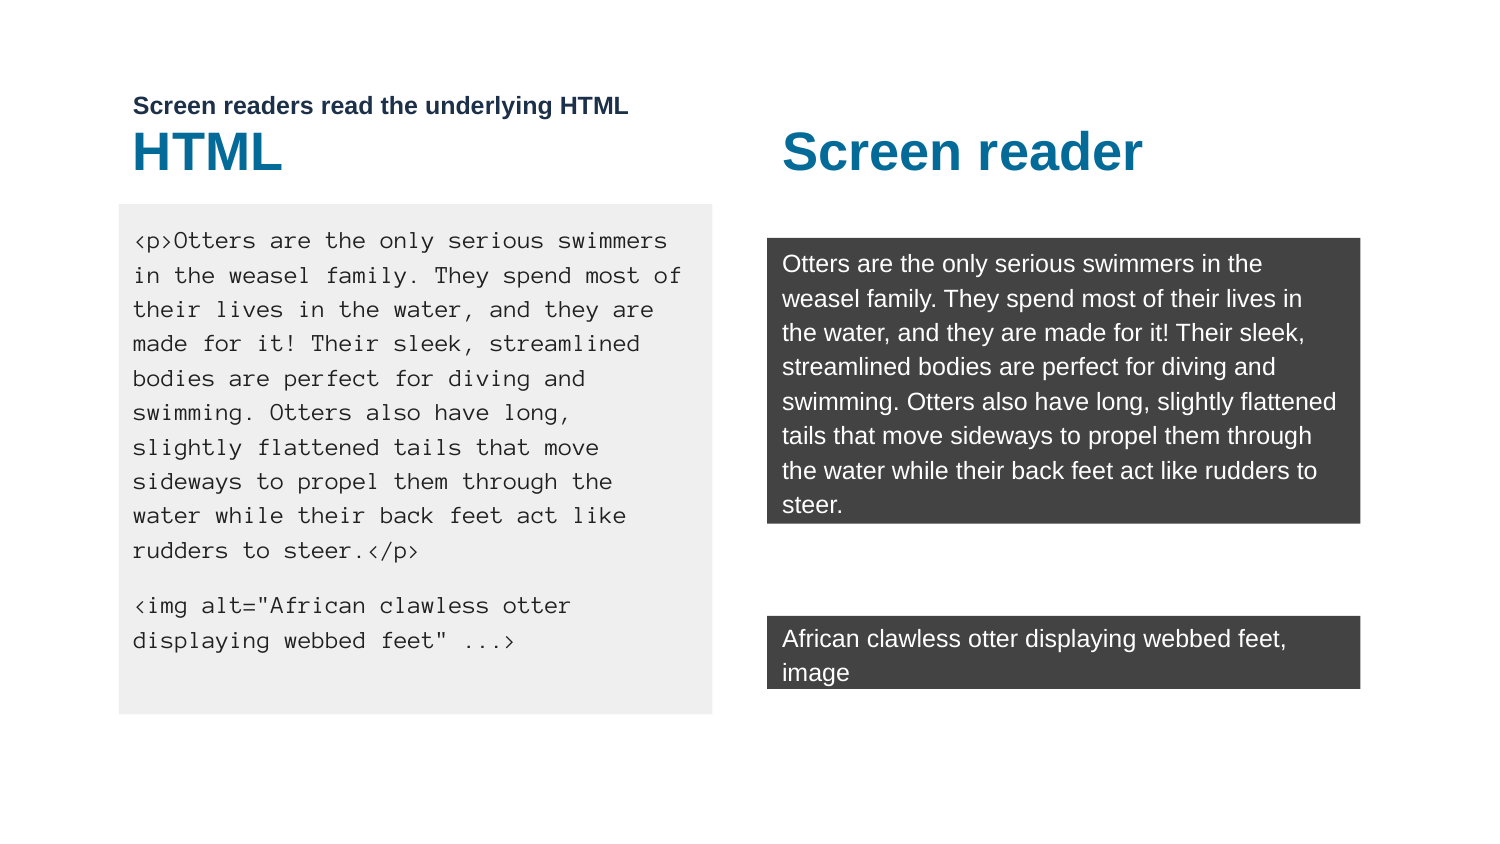

Screen readers read the underlying HTML
# HTML
Screen reader
<p>Otters are the only serious swimmers in the weasel family. They spend most of their lives in the water, and they are made for it! Their sleek, streamlined bodies are perfect for diving and swimming. Otters also have long, slightly flattened tails that move sideways to propel them through the water while their back feet act like rudders to steer.</p>
<img alt="African clawless otter displaying webbed feet" ...>
Otters are the only serious swimmers in the weasel family. They spend most of their lives in the water, and they are made for it! Their sleek, streamlined bodies are perfect for diving and swimming. Otters also have long, slightly flattened tails that move sideways to propel them through the water while their back feet act like rudders to steer.
African clawless otter displaying webbed feet, image